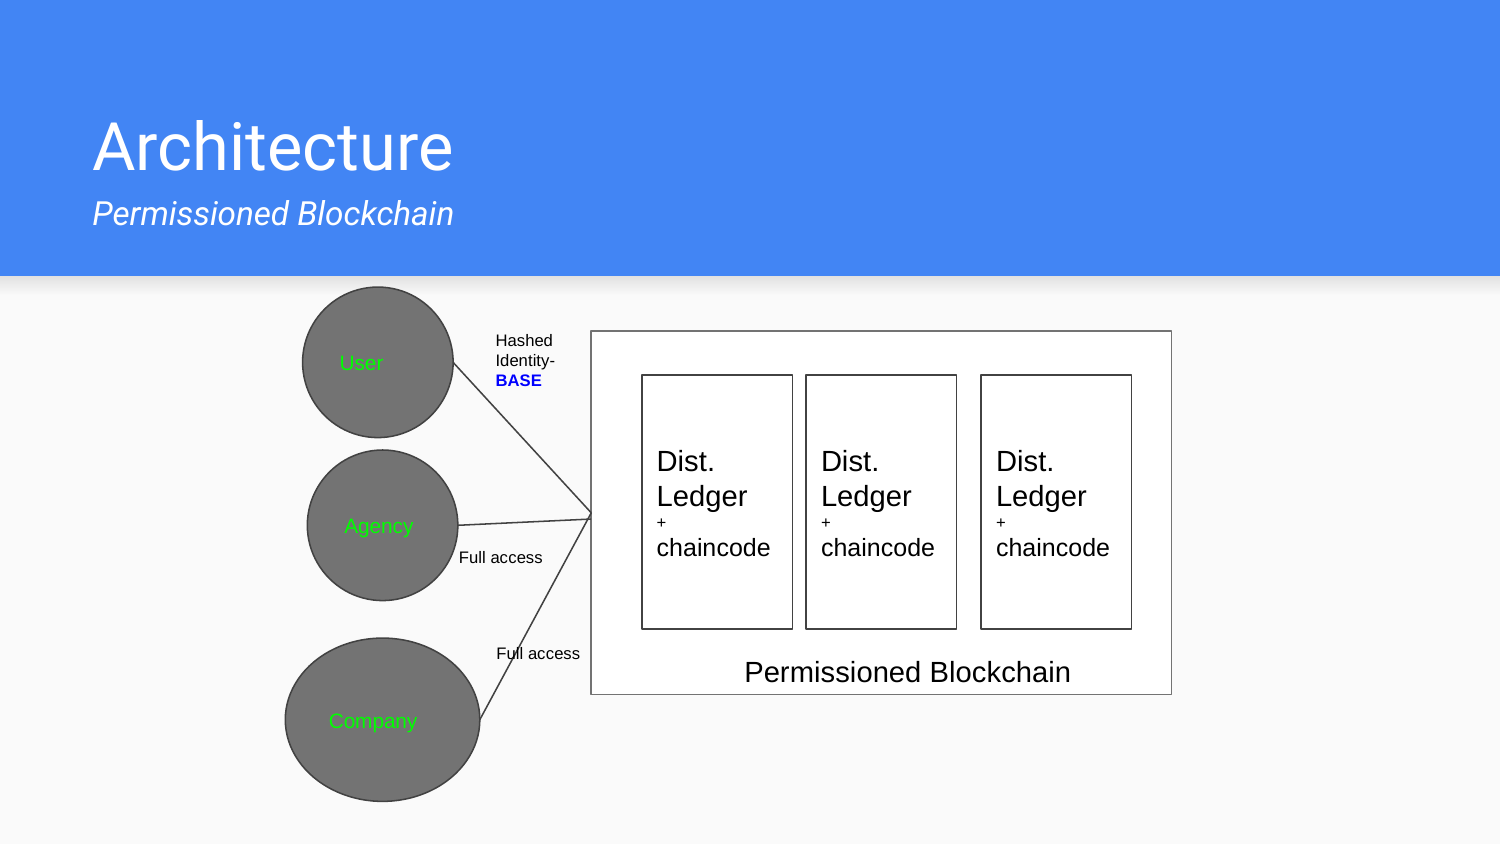

# Architecture
Permissioned Blockchain
User
Hashed Identity- BASE

Dist.
Ledger
+
chaincode

Dist.
Ledger
+
chaincode

Dist.
Ledger
+
chaincode

Agency
Full access
Full access
Company
Permissioned Blockchain